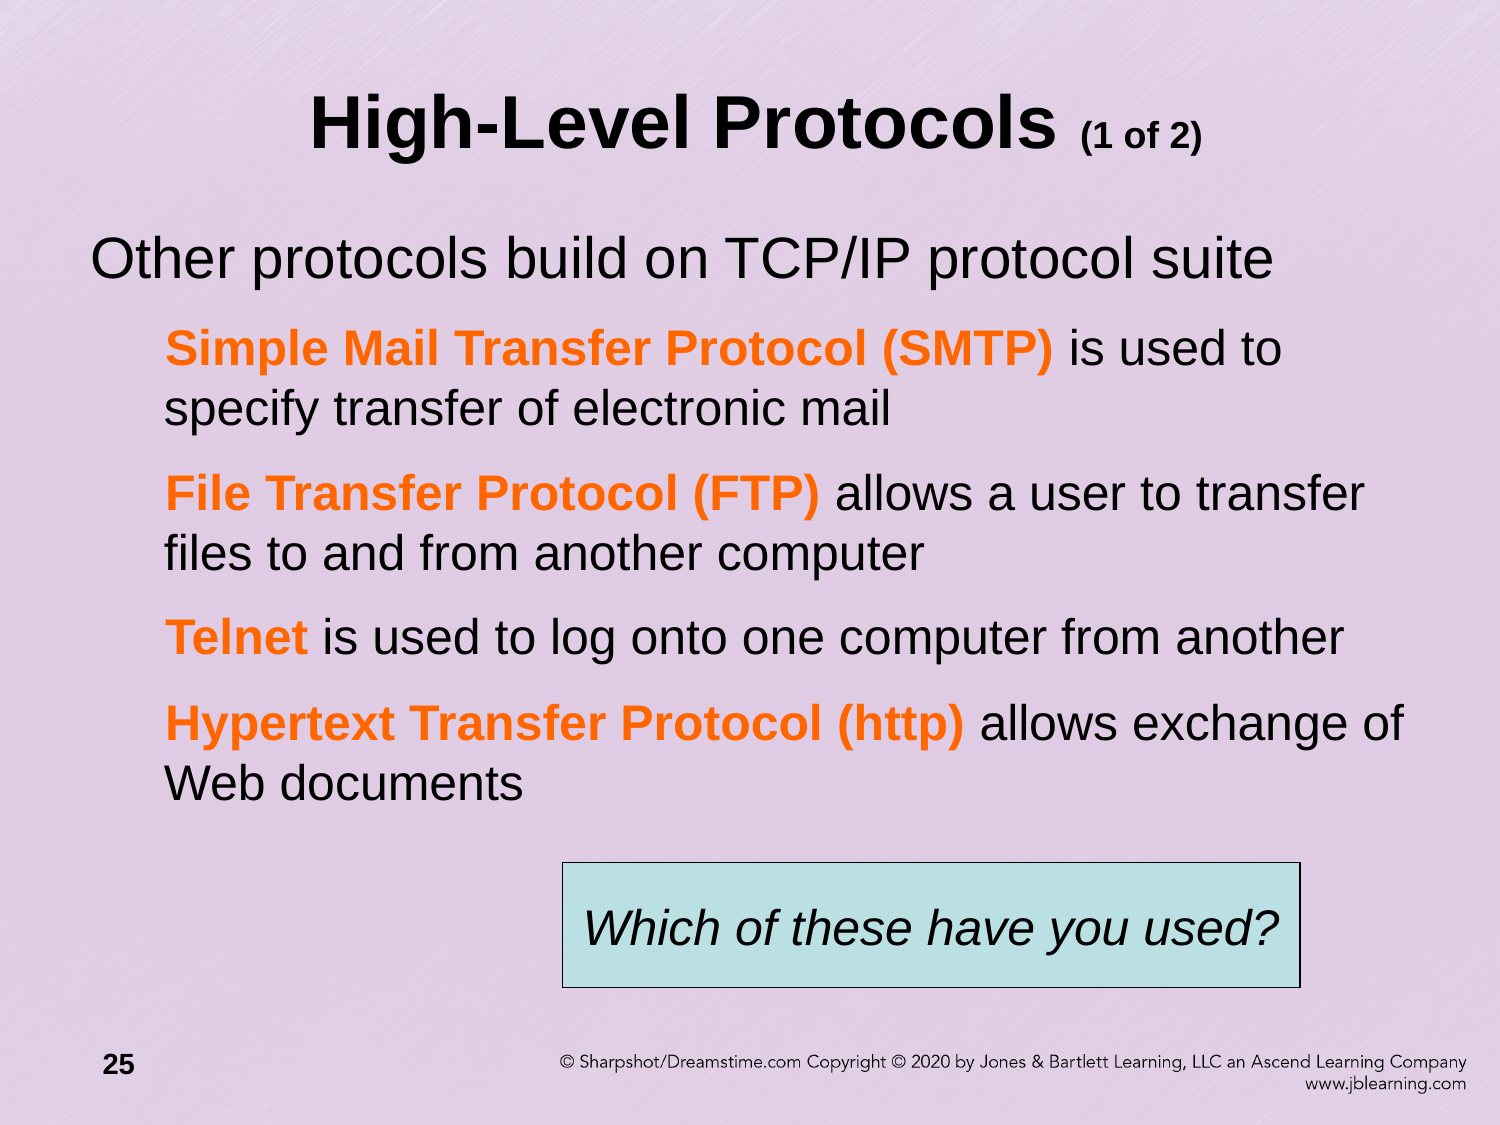

# High-Level Protocols (1 of 2)
Other protocols build on TCP/IP protocol suite
Simple Mail Transfer Protocol (SMTP) is used to specify transfer of electronic mail
File Transfer Protocol (FTP) allows a user to transfer files to and from another computer
Telnet is used to log onto one computer from another
Hypertext Transfer Protocol (http) allows exchange of Web documents
Which of these have you used?
25